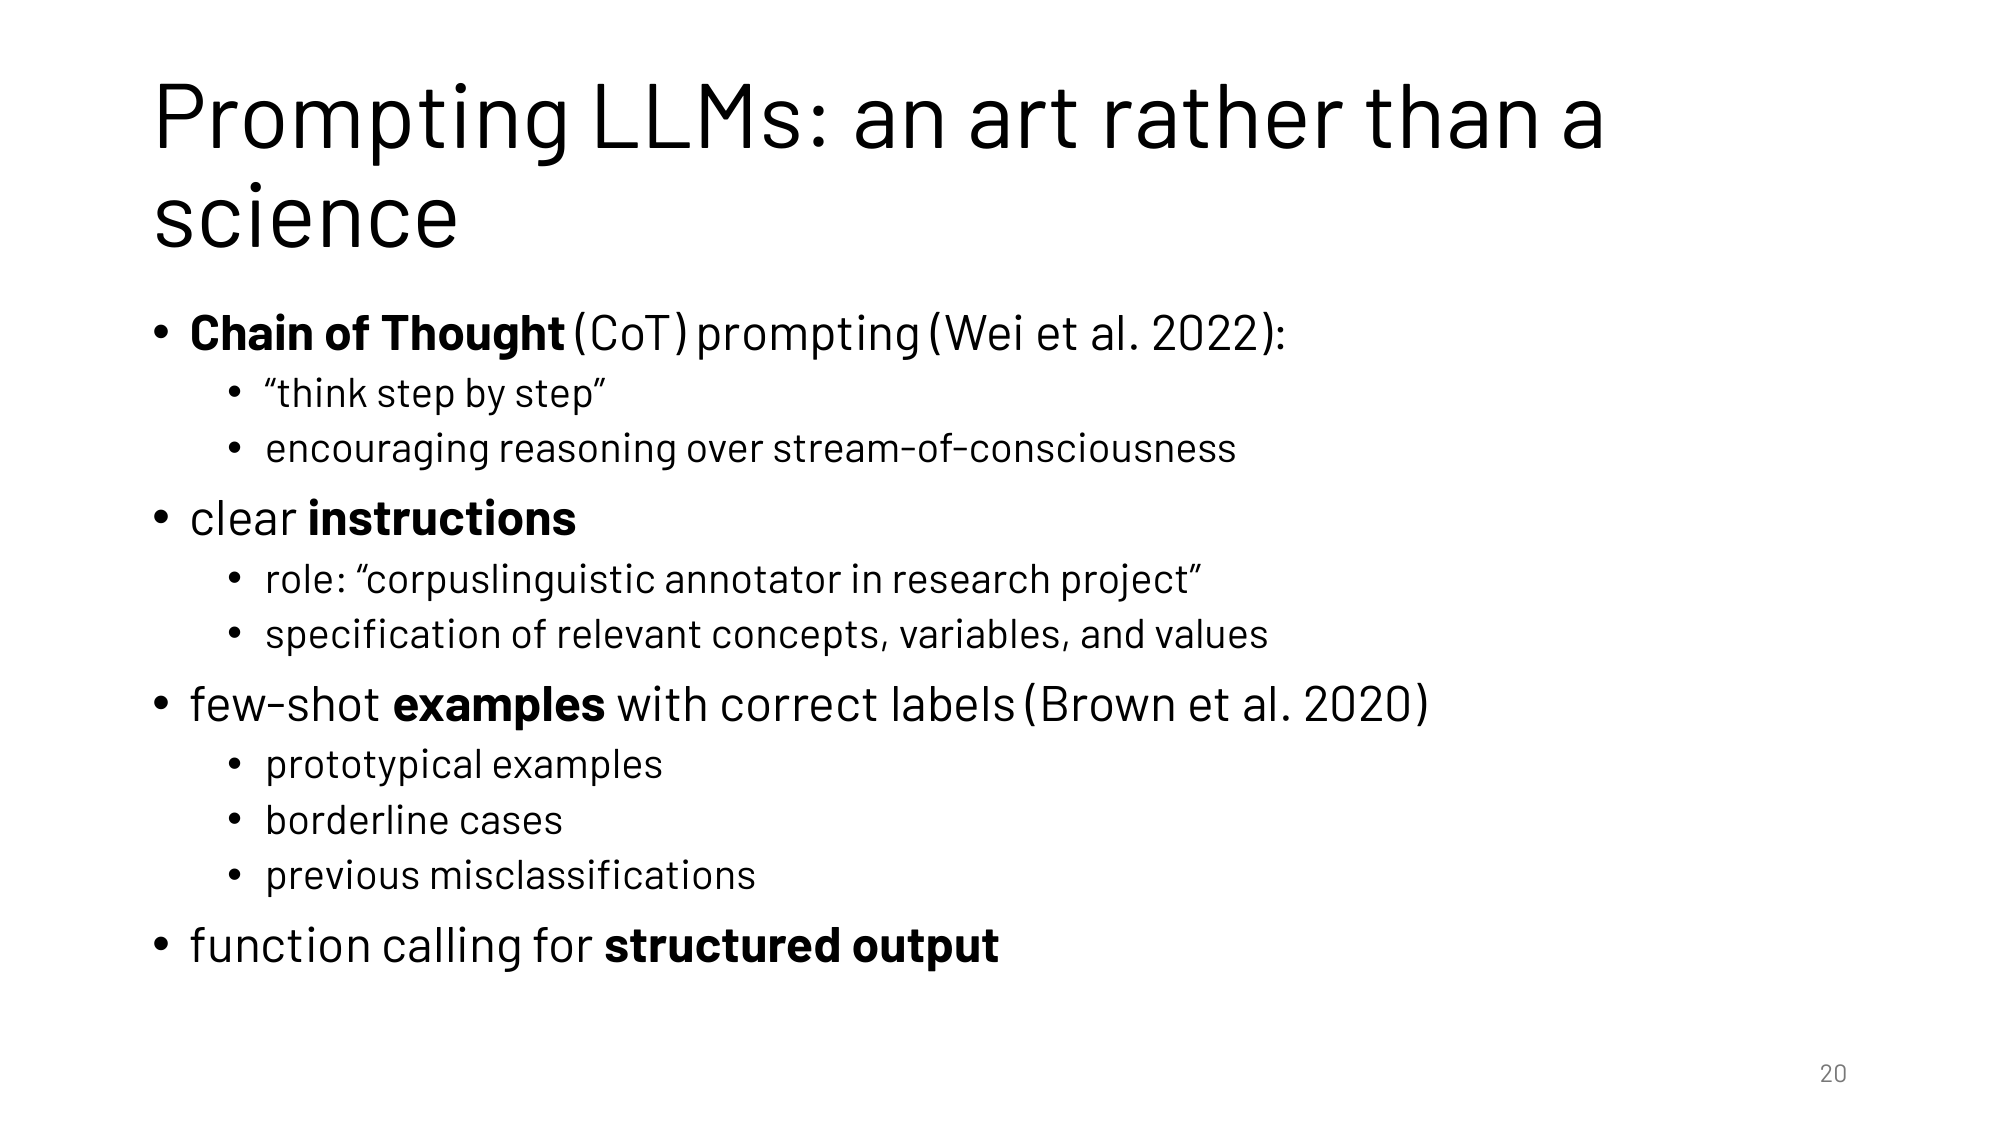

# Prompting LLMs: an art rather than a science
Chain of Thought (CoT) prompting (Wei et al. 2022):
“think step by step”
encouraging reasoning over stream-of-consciousness
clear instructions
role: “corpuslinguistic annotator in research project”
specification of relevant concepts, variables, and values
few-shot examples with correct labels (Brown et al. 2020)
prototypical examples
borderline cases
previous misclassifications
function calling for structured output
20